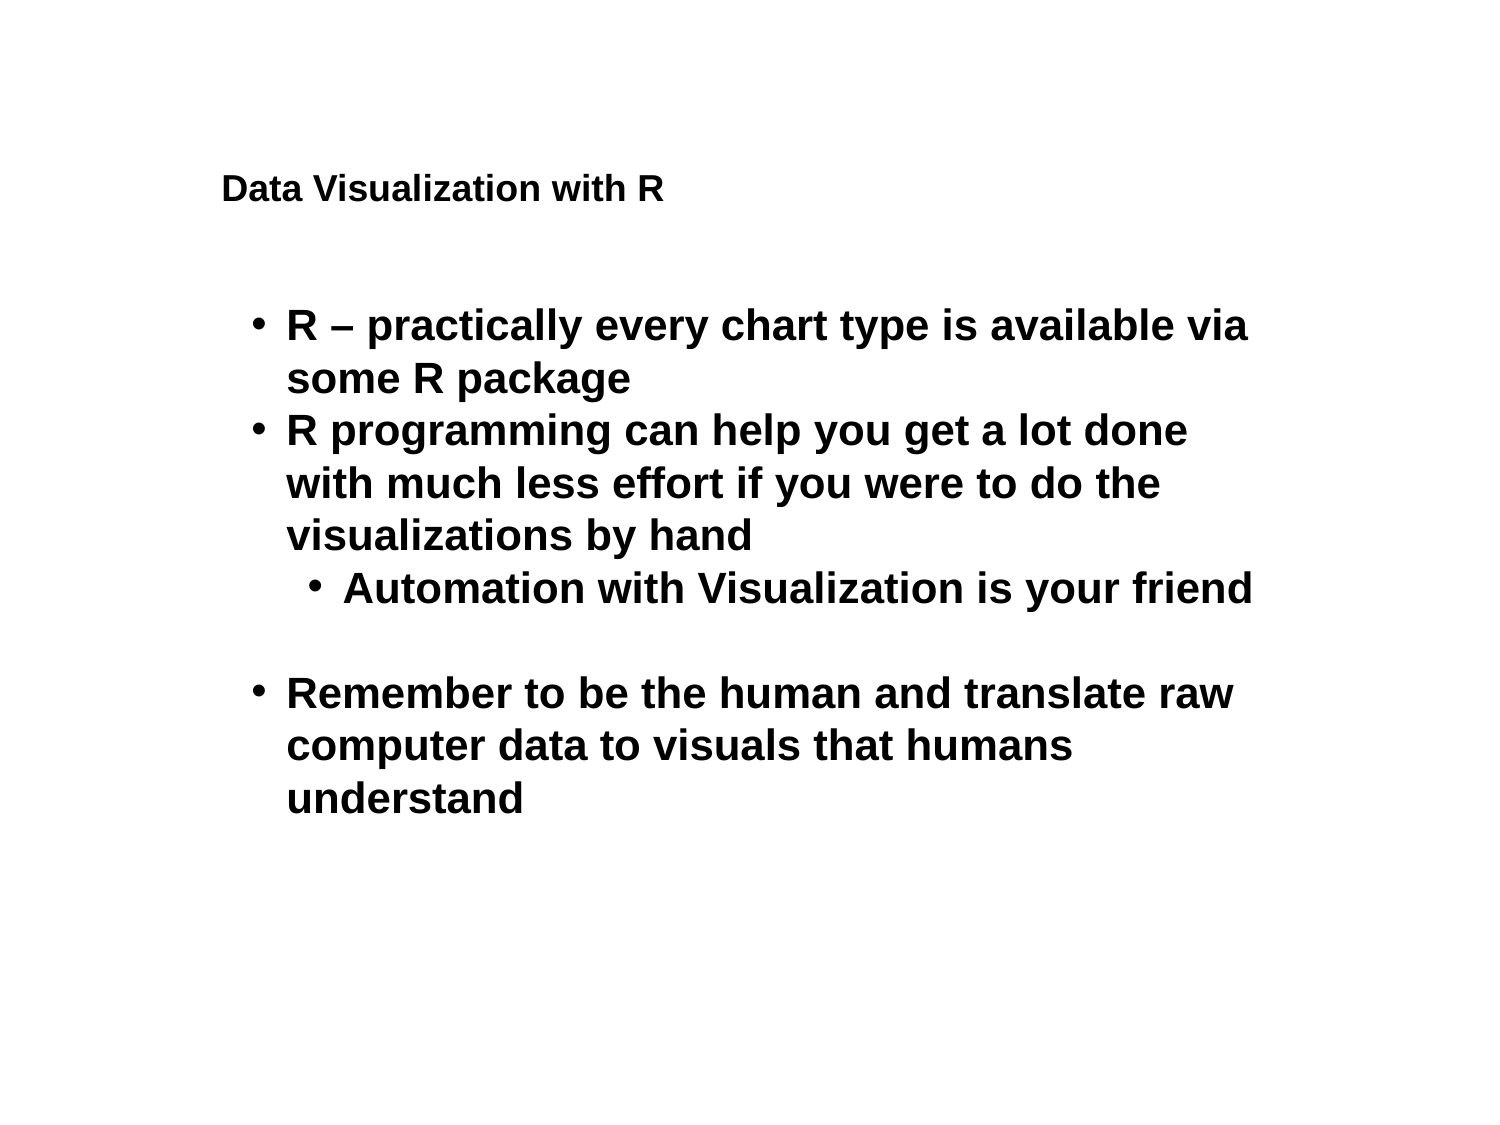

Data Visualization with R
R – practically every chart type is available via some R package
R programming can help you get a lot done with much less effort if you were to do the visualizations by hand
Automation with Visualization is your friend

Remember to be the human and translate raw computer data to visuals that humans understand